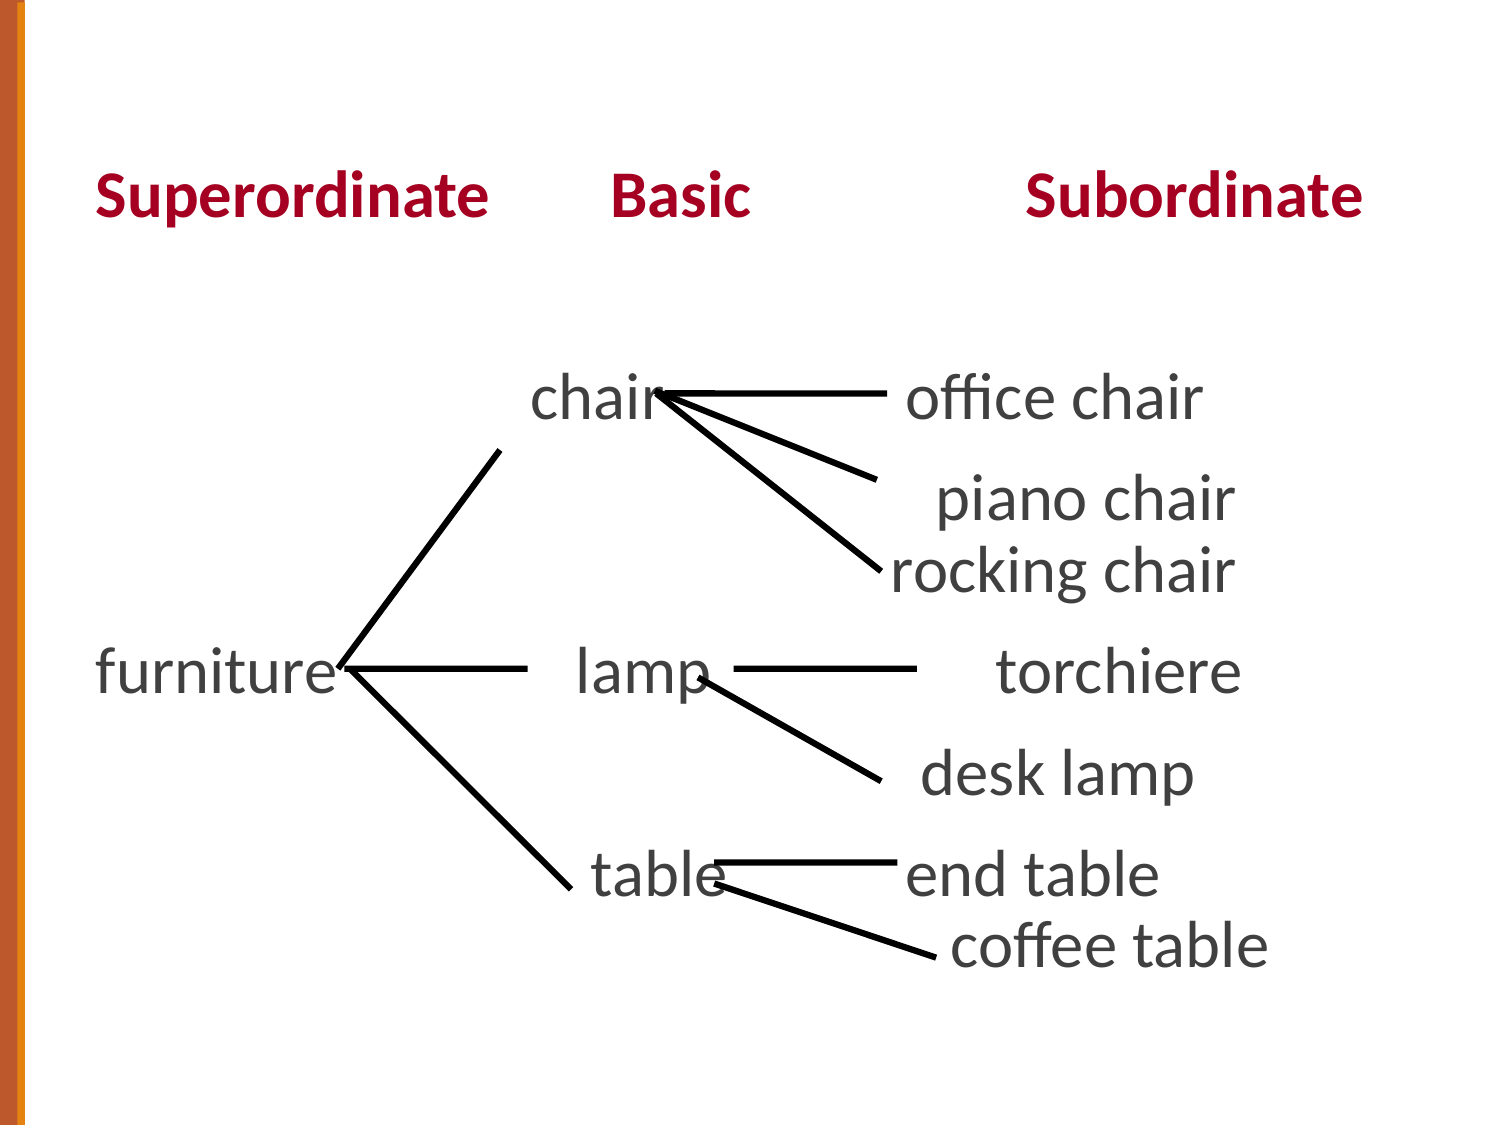

Superordinate        Basic	           Subordinate

			        chair		   office chair
					               piano chair 					  	            rocking chair
furniture	           lamp	         torchiere
						    desk lamp
	 		            table 	   end table					  		      coffee table

#